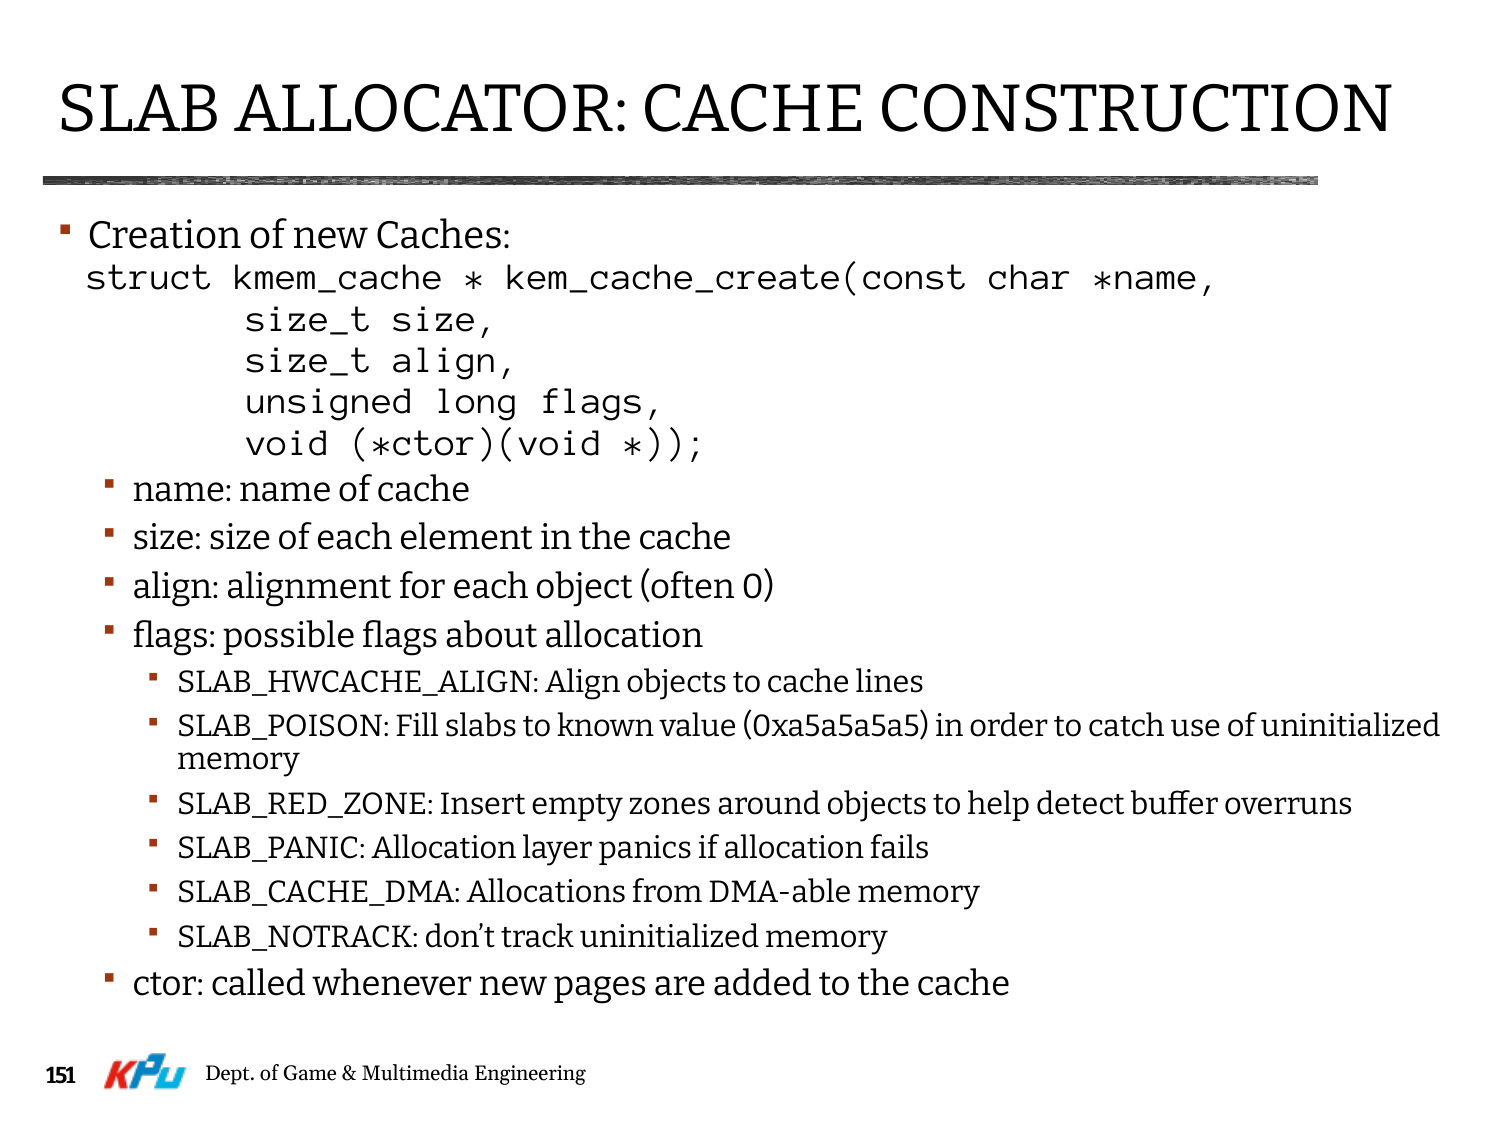

# SLAB Allocator: Cache Construction
Creation of new Caches:
struct kmem_cache * kem_cache_create(const char *name,
					 size_t size,
					 size_t align,
					 unsigned long flags,
					 void (*ctor)(void *));
name: name of cache
size: size of each element in the cache
align: alignment for each object (often 0)
flags: possible flags about allocation
SLAB_HWCACHE_ALIGN: Align objects to cache lines
SLAB_POISON: Fill slabs to known value (0xa5a5a5a5) in order to catch use of uninitialized memory
SLAB_RED_ZONE: Insert empty zones around objects to help detect buffer overruns
SLAB_PANIC: Allocation layer panics if allocation fails
SLAB_CACHE_DMA: Allocations from DMA-able memory
SLAB_NOTRACK: don’t track uninitialized memory
ctor: called whenever new pages are added to the cache
Dept. of Game & Multimedia Engineering
151